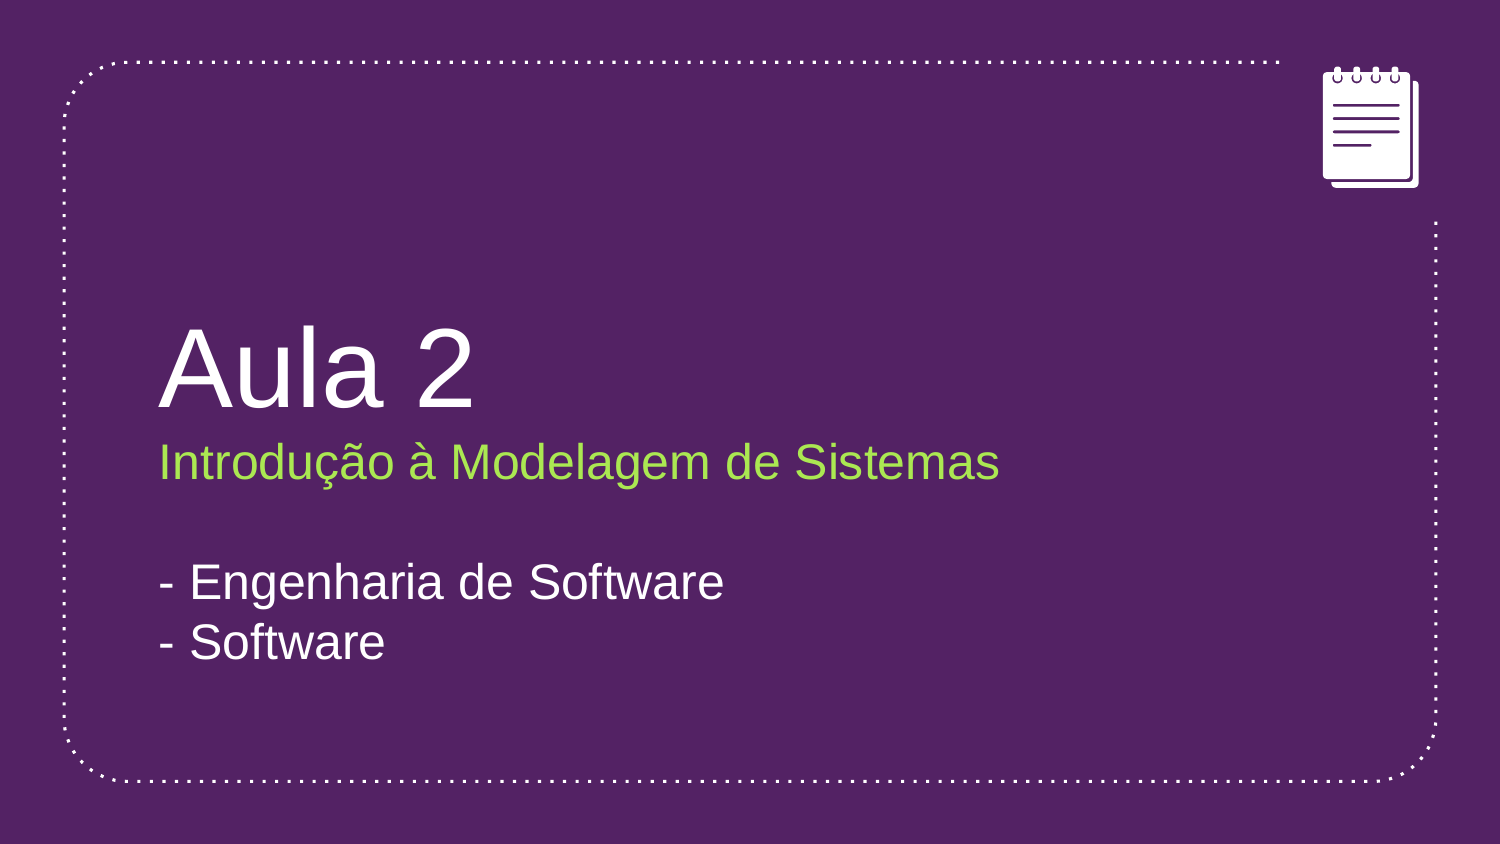

Aula 2
Introdução à Modelagem de Sistemas

- Engenharia de Software
- Software